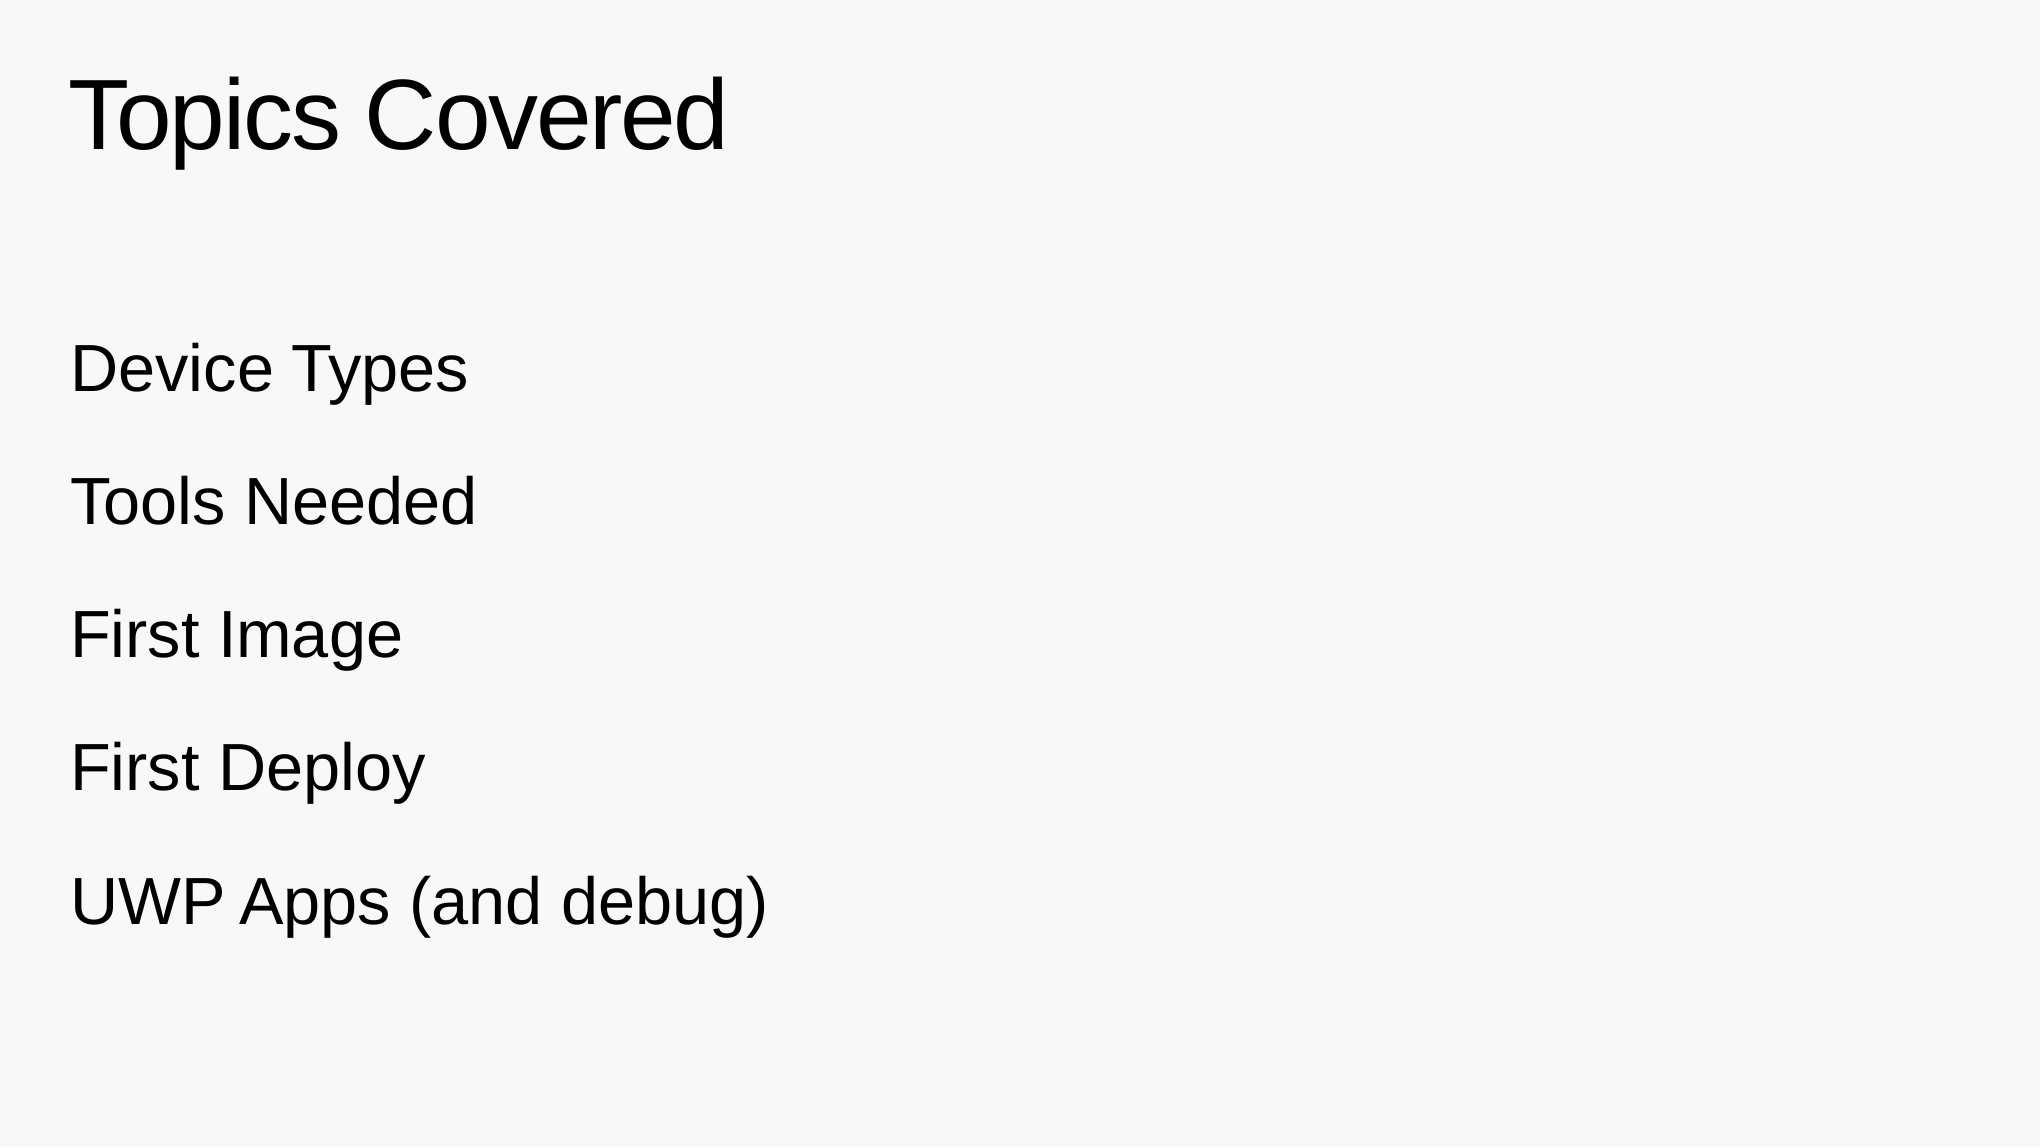

# Topics Covered
Device Types

Tools Needed

First Image

First Deploy

UWP Apps (and debug)